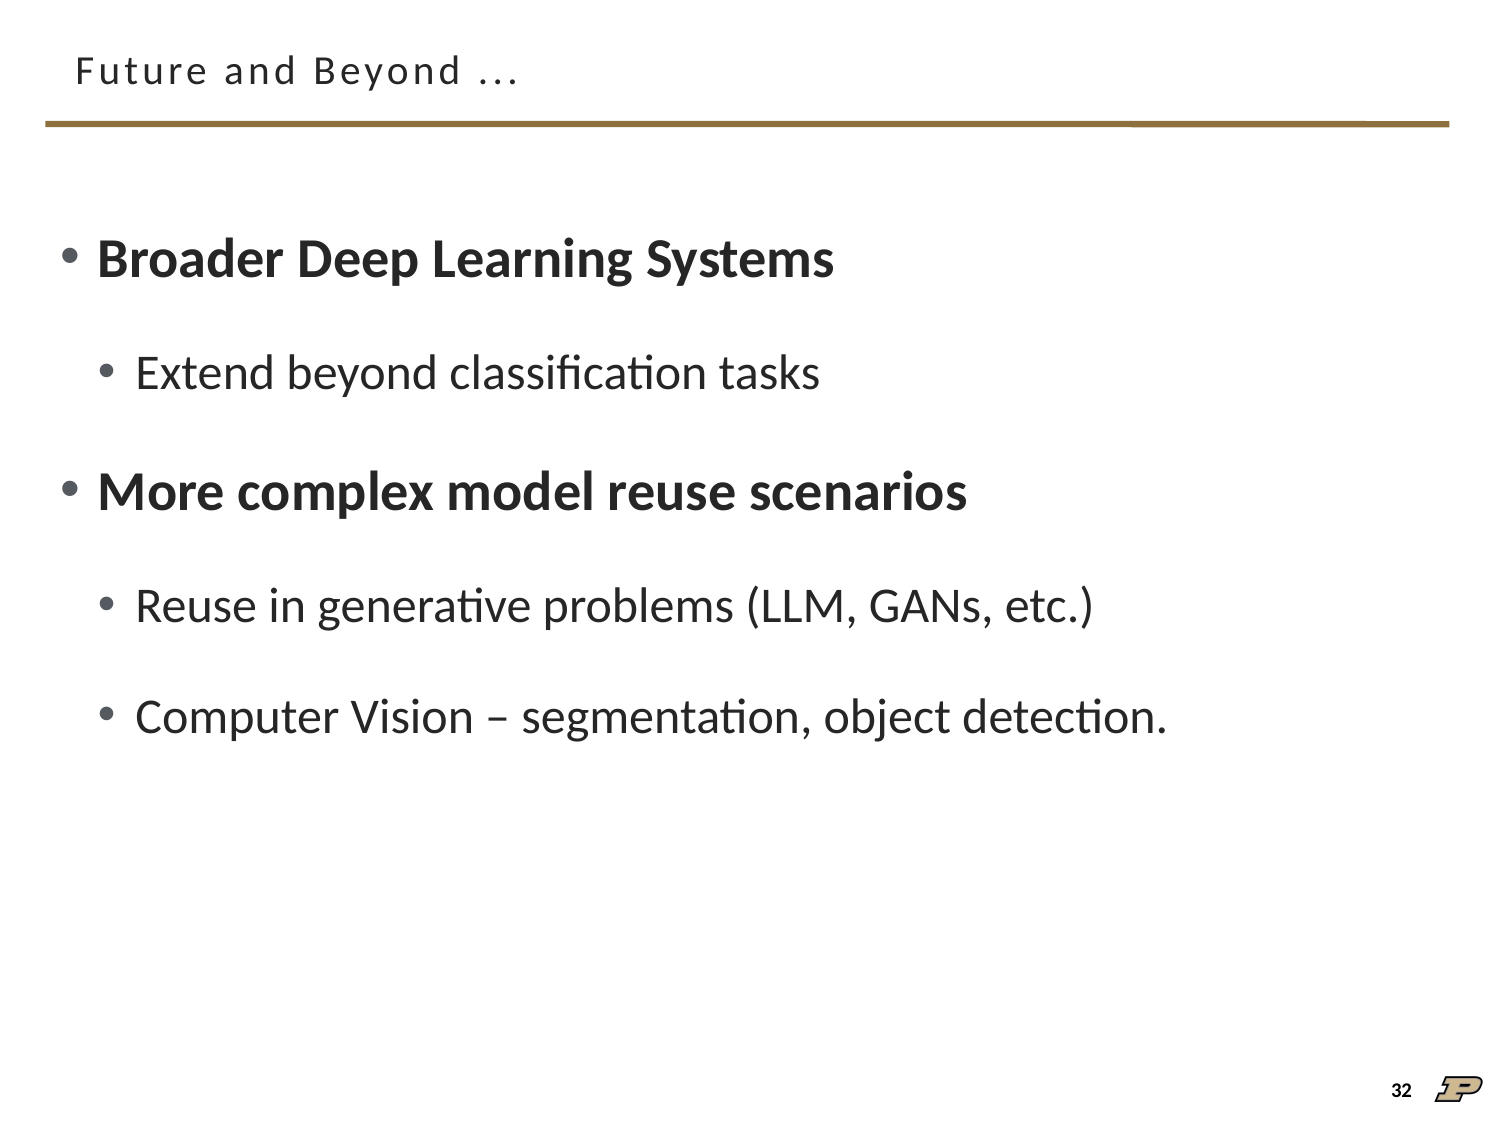

# Future and Beyond ...
Broader Deep Learning Systems
Extend beyond classification tasks
More complex model reuse scenarios
Reuse in generative problems (LLM, GANs, etc.)
Computer Vision – segmentation, object detection.
32